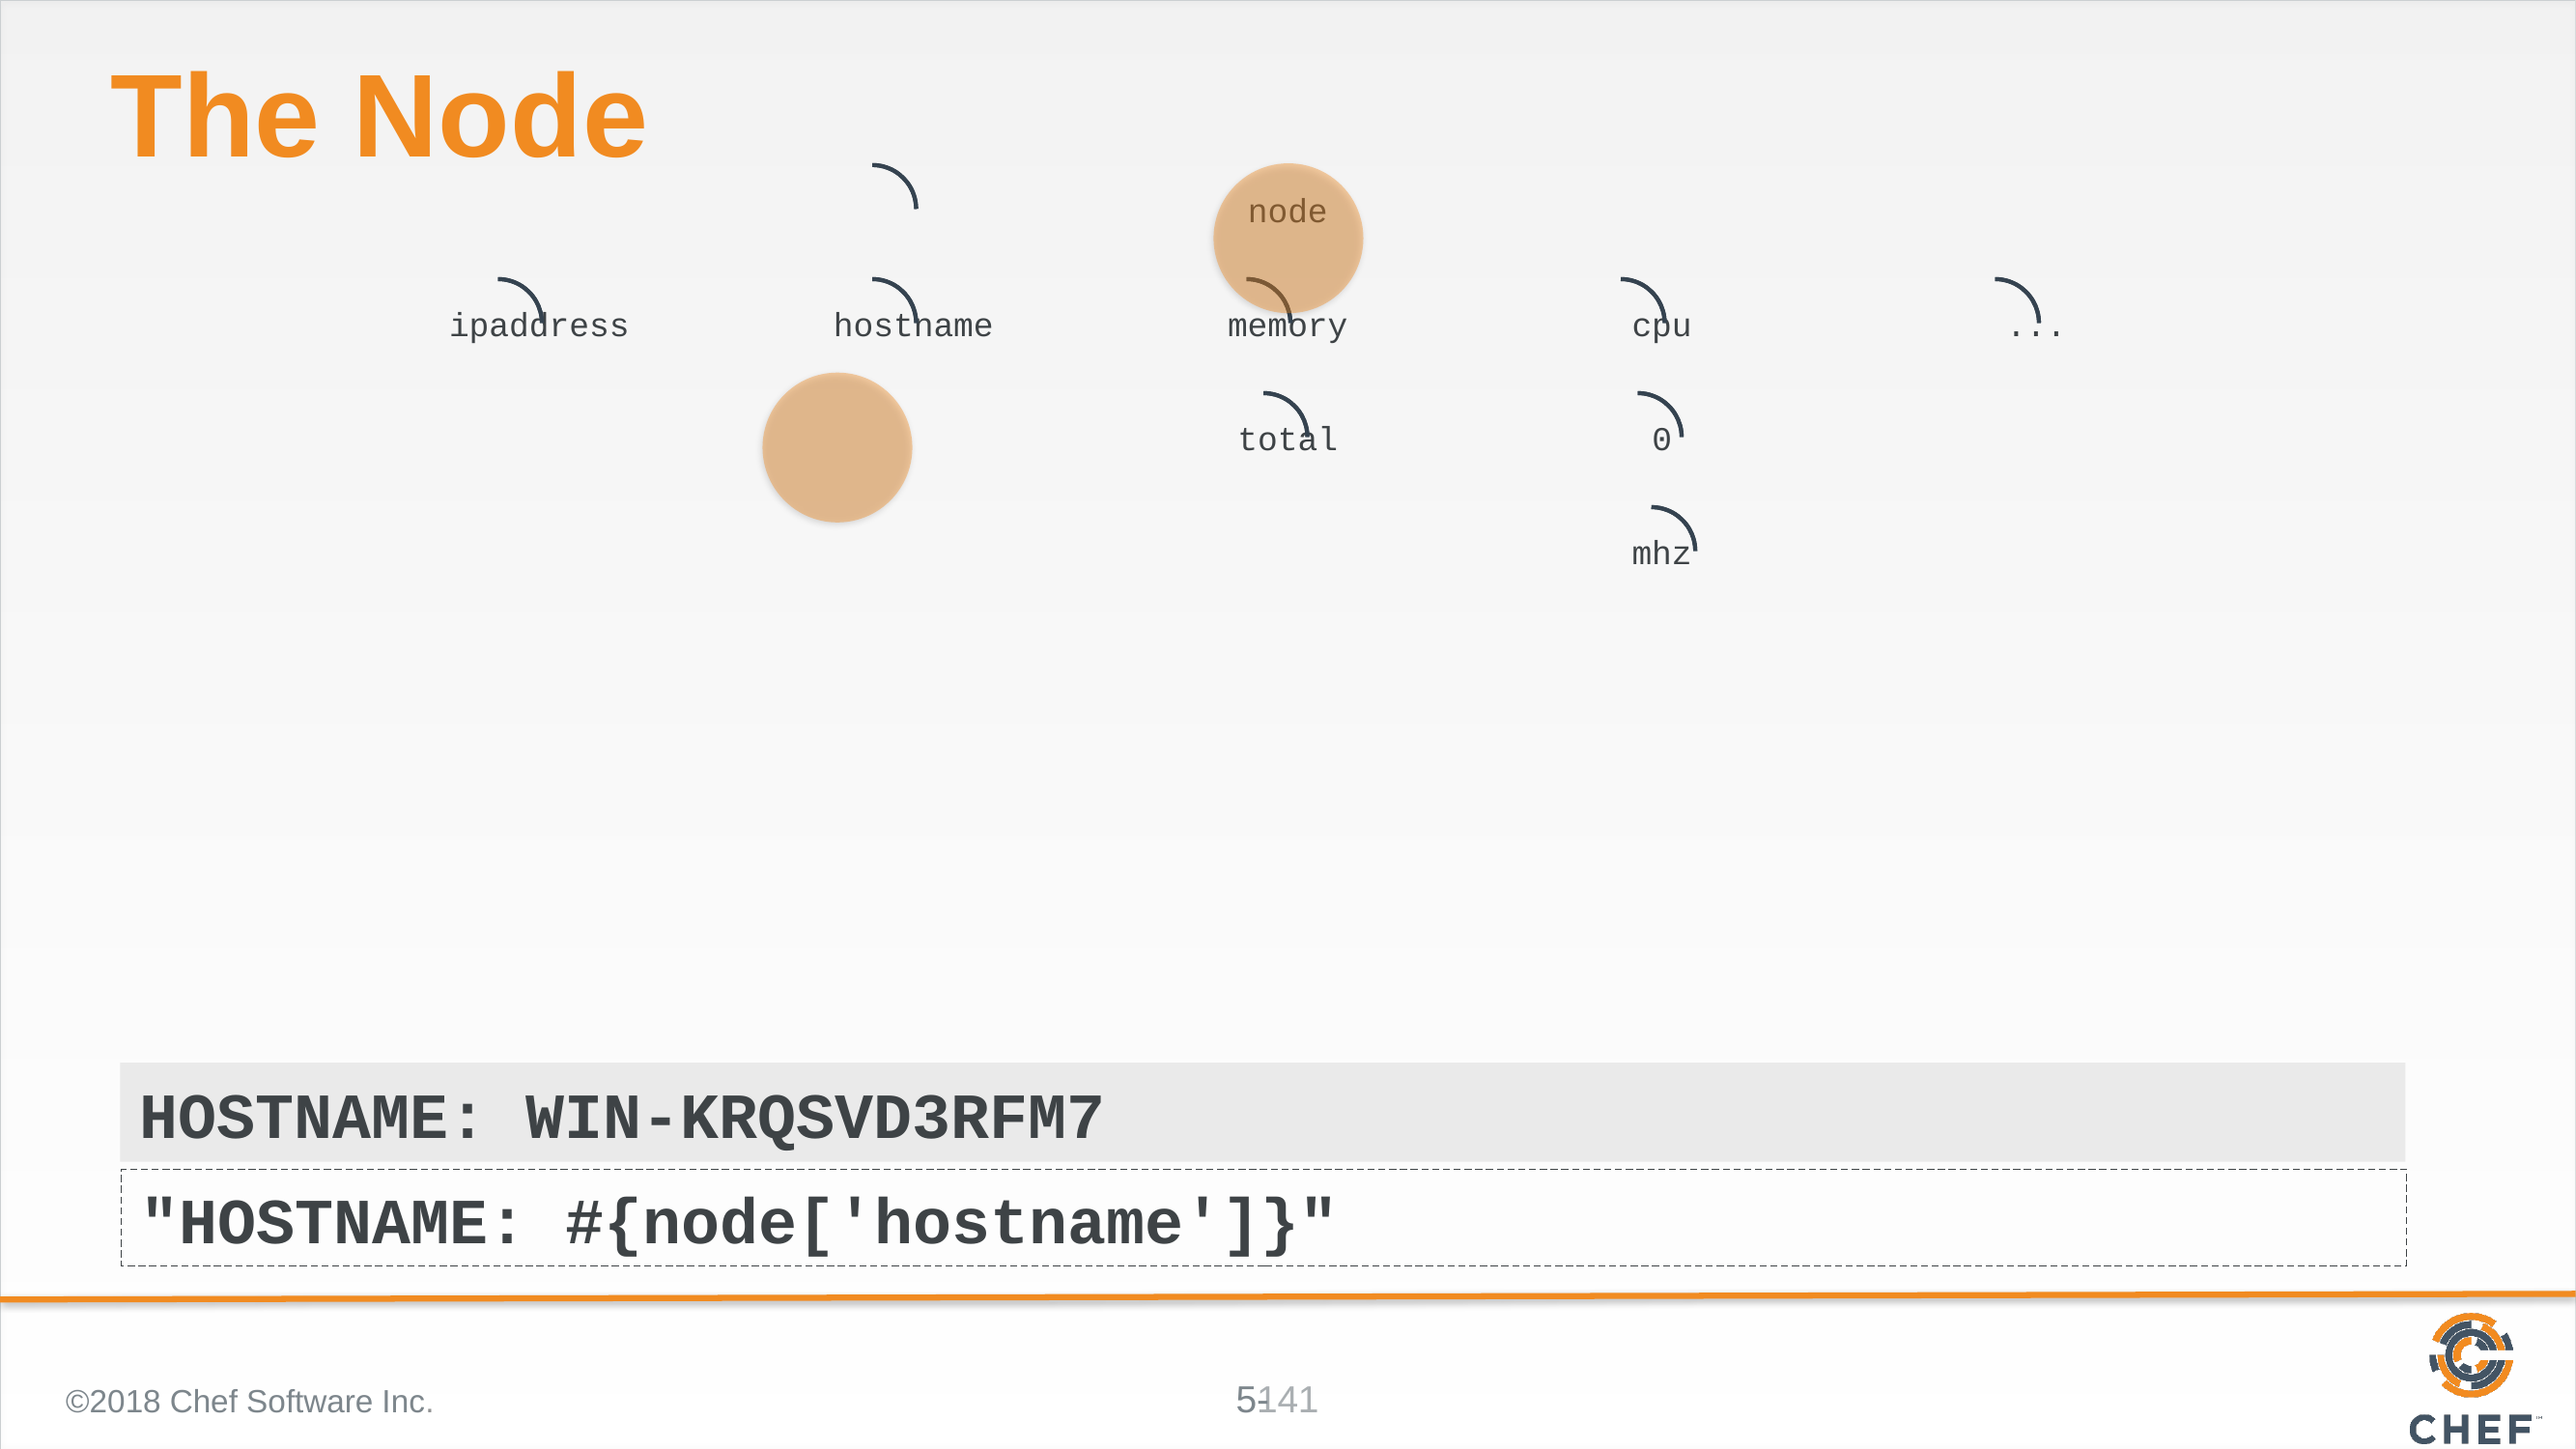

The Node

node
ipaddress
hostname
memory
total
cpu
0
mhz
...

HOSTNAME: WIN-KRQSVD3RFM7
"HOSTNAME: #{node['hostname']}"
©2018 Chef Software Inc.
141